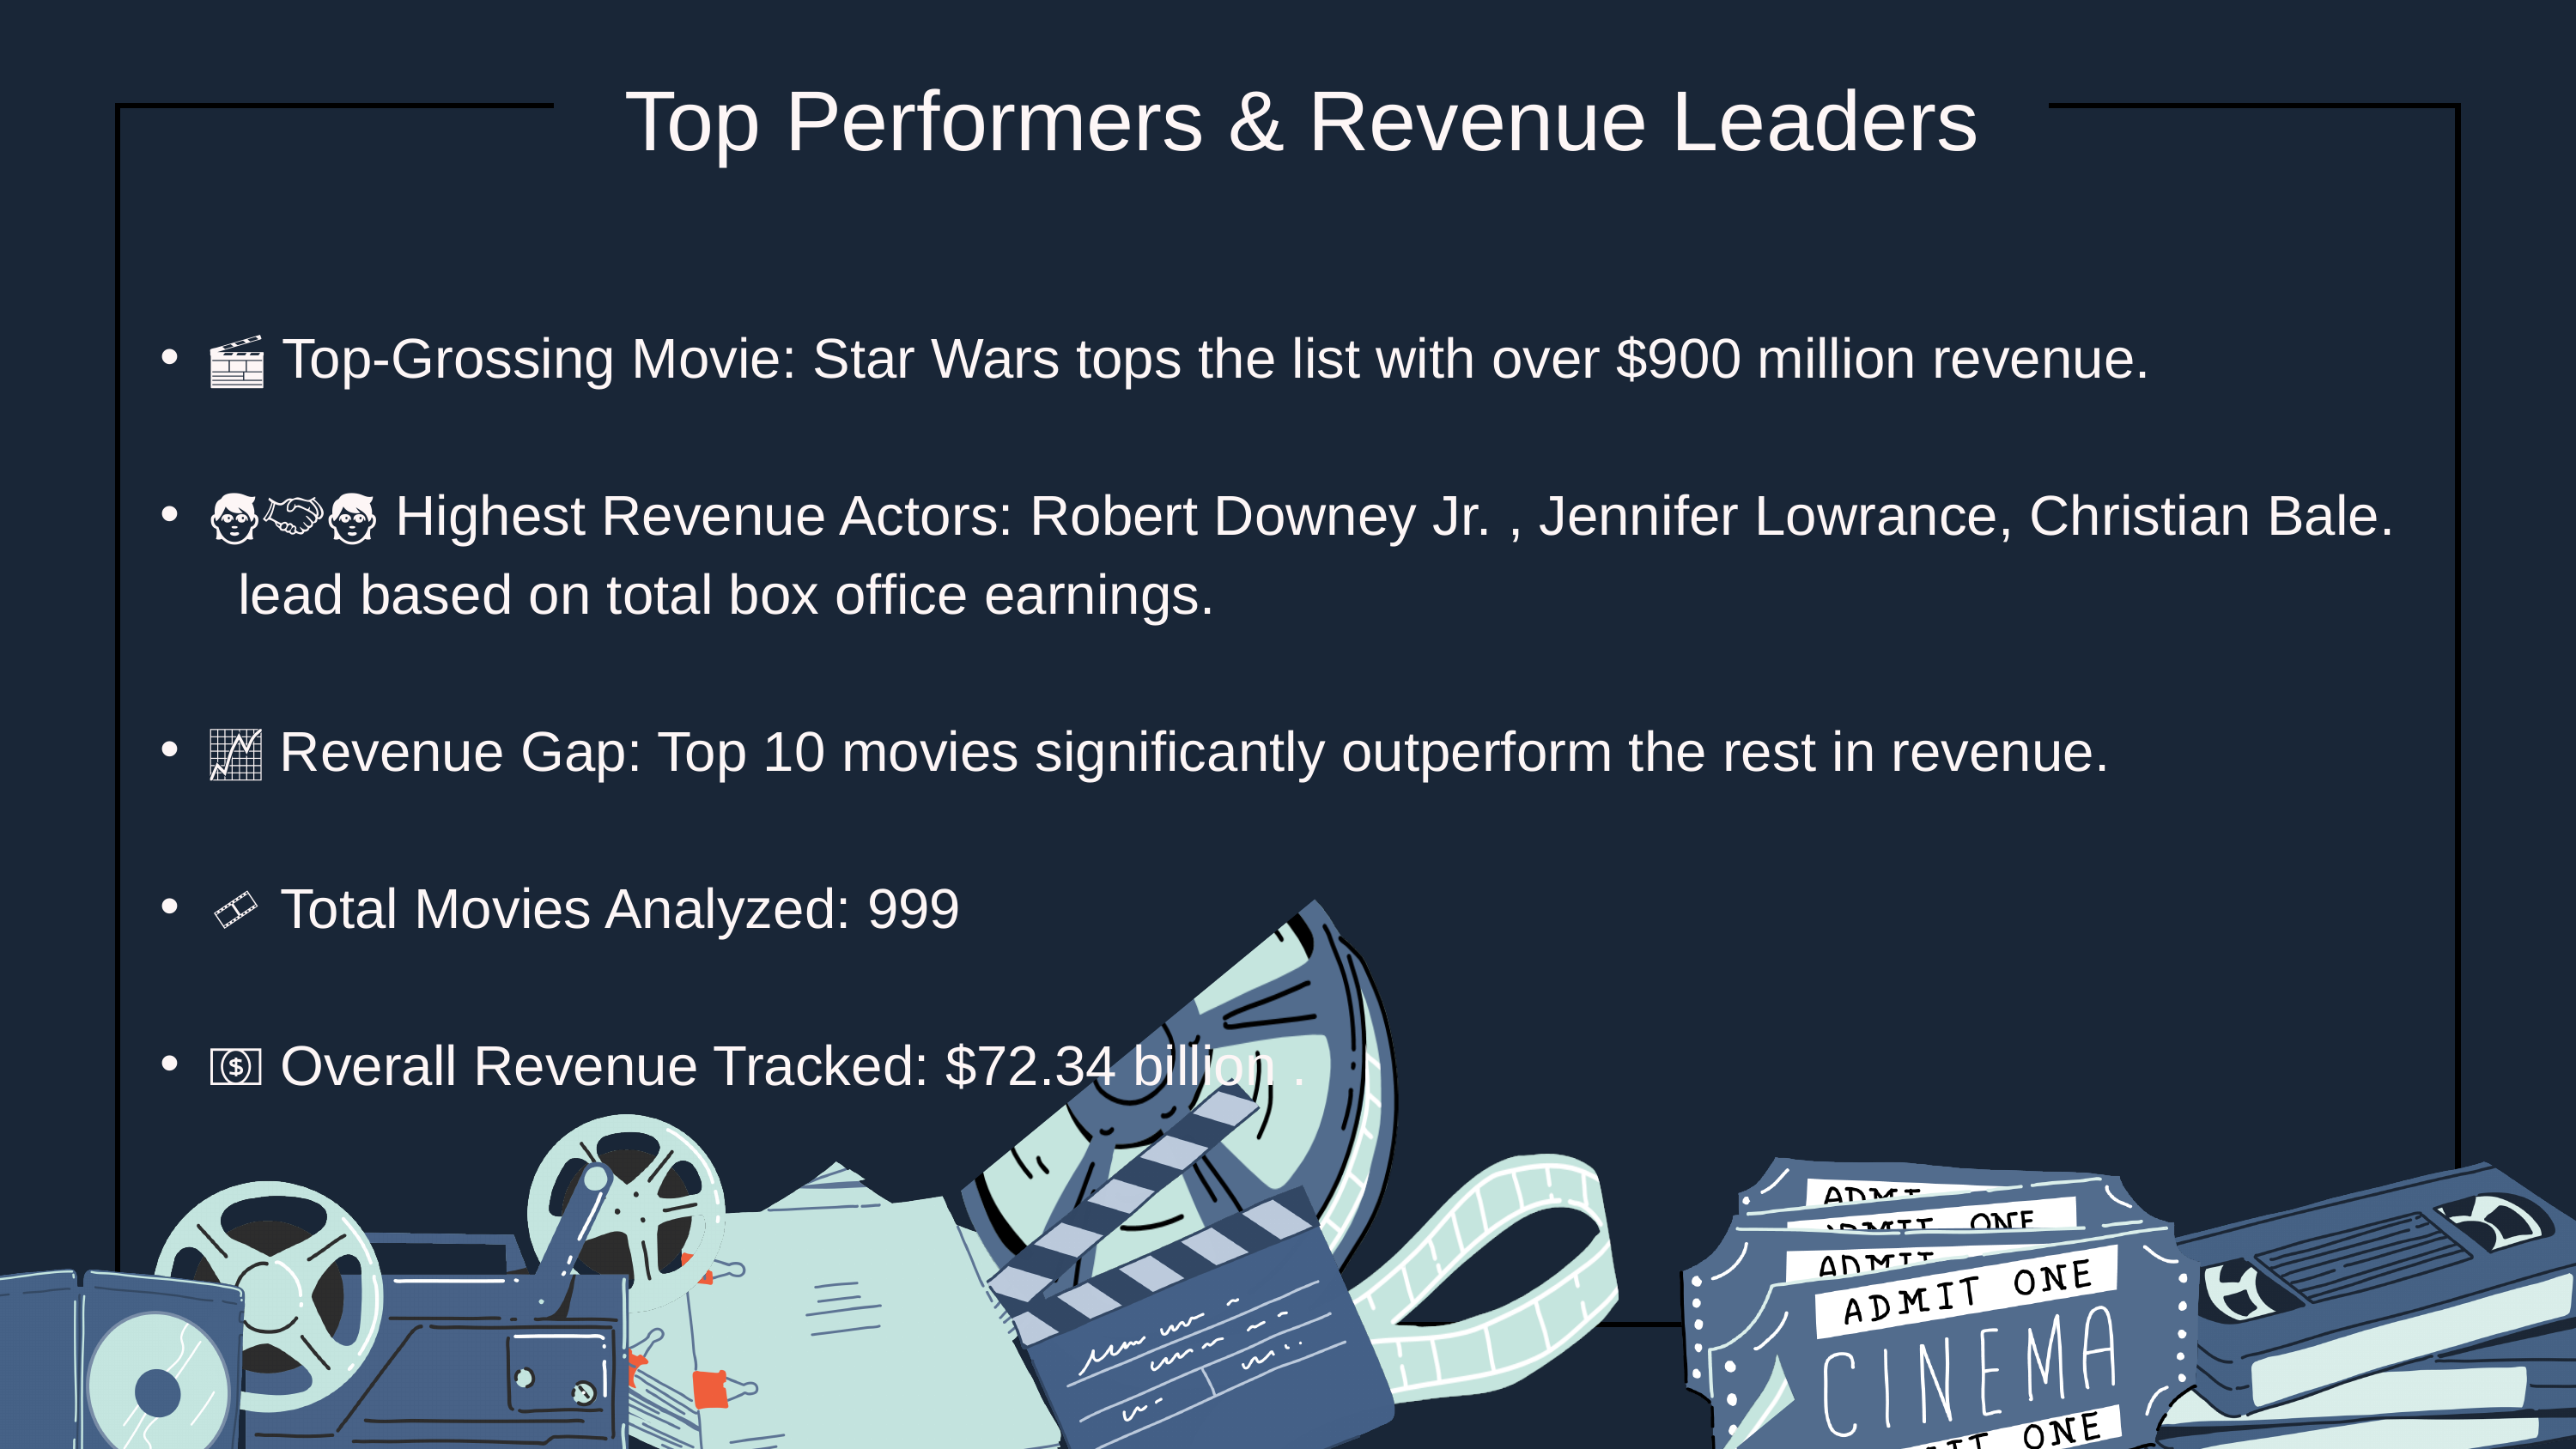

Top Performers & Revenue Leaders

🎬 Top-Grossing Movie: Star Wars tops the list with over $900 million revenue.

🧑‍🤝‍🧑 Highest Revenue Actors: Robert Downey Jr. , Jennifer Lowrance, Christian Bale.
        lead based on total box office earnings.

📈 Revenue Gap: Top 10 movies significantly outperform the rest in revenue.

🎞️ Total Movies Analyzed: 999

💵 Overall Revenue Tracked: $72.34 billion .